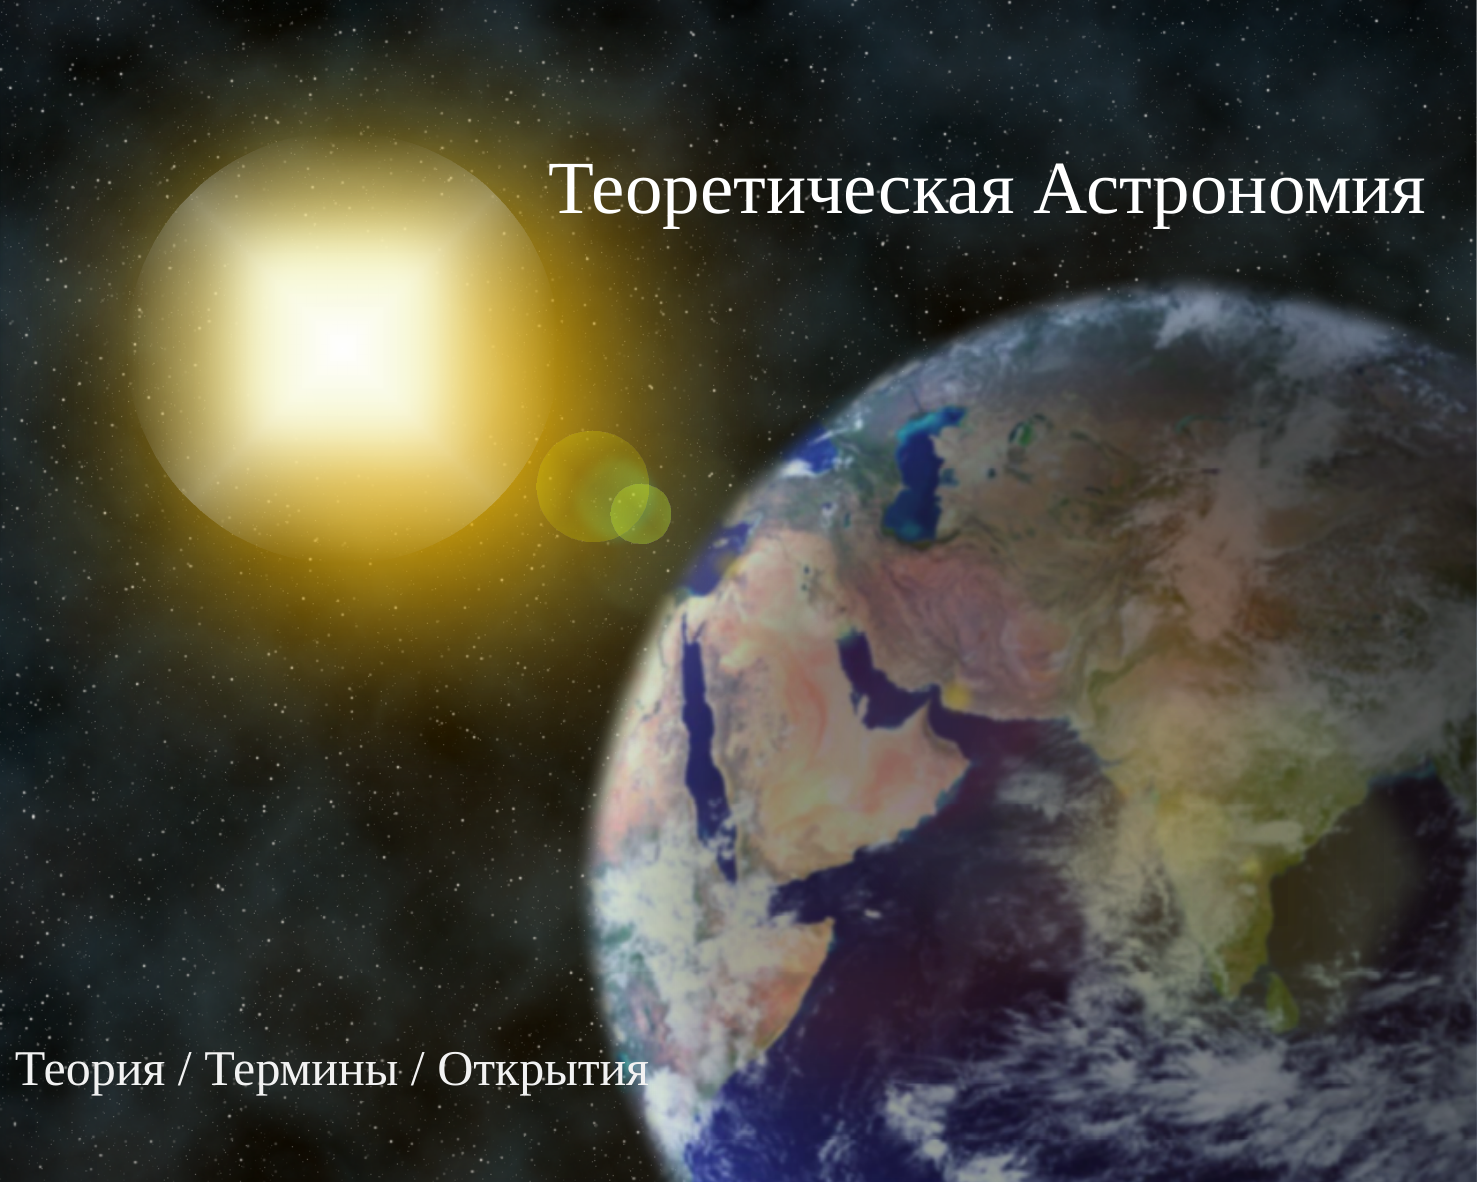

# Теоретическая Астрономия
Теория / Термины / Открытия